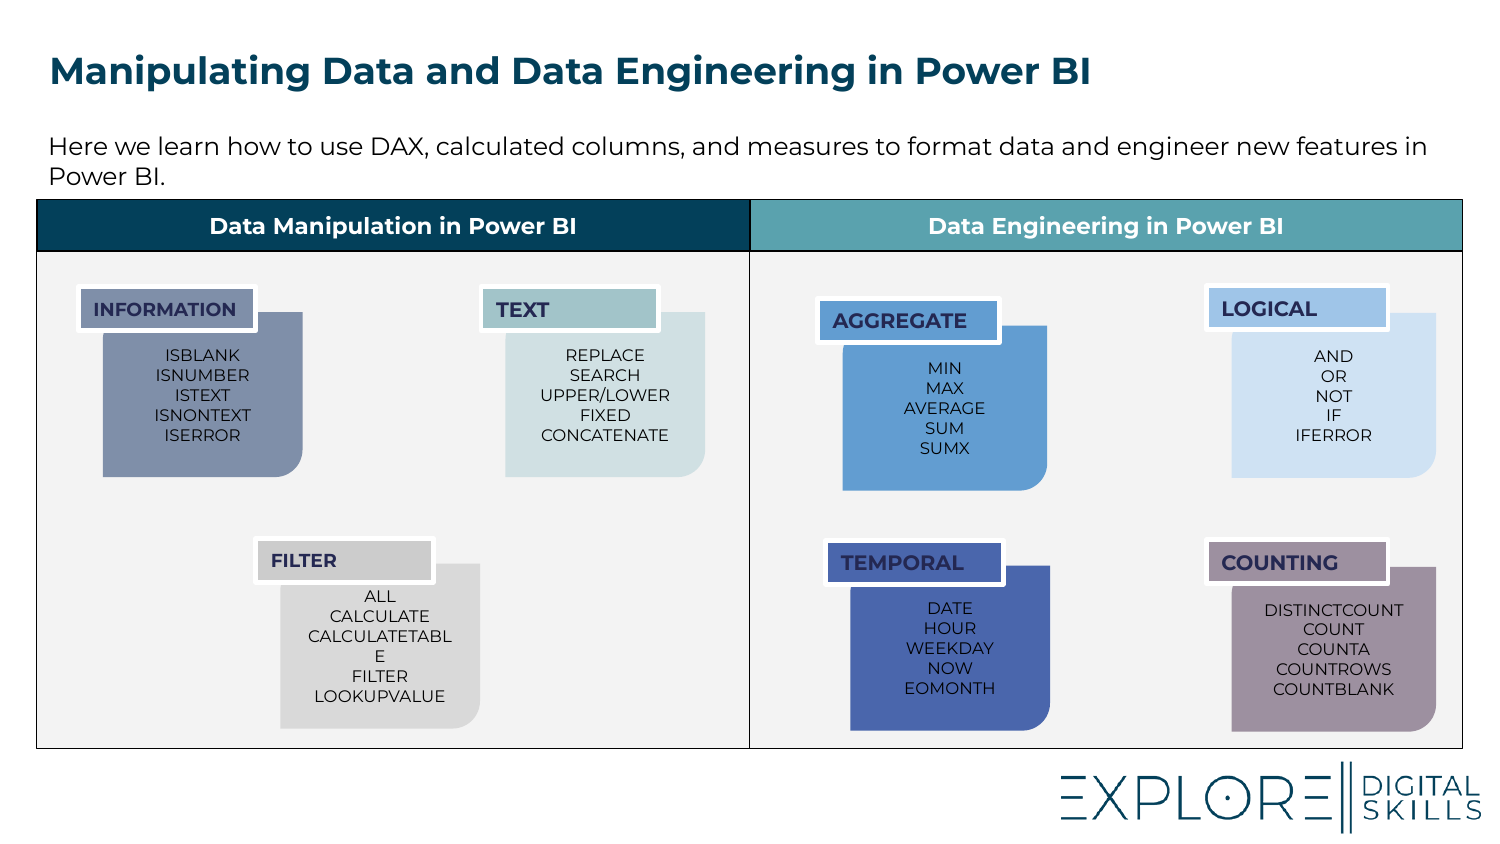

# Manipulating Data and Data Engineering in Power BI
Here we learn how to use DAX, calculated columns, and measures to format data and engineer new features in Power BI.
Data Manipulation in Power BI
Data Engineering in Power BI

LOGICAL
TEXT
INFORMATION
AGGREGATE
REPLACE
SEARCH
UPPER/LOWER
FIXED
CONCATENATE
ISBLANK
ISNUMBER
ISTEXT
ISNONTEXT
ISERROR
AND
OR
NOT
IF
IFERROR
MIN
MAX
AVERAGE
SUM
SUMX
FILTER
COUNTING
TEMPORAL
ALL
CALCULATE
CALCULATETABLE
FILTER
LOOKUPVALUE
DATE
HOUR
WEEKDAY
NOW
EOMONTH
DISTINCTCOUNT
COUNT
COUNTA
COUNTROWS
COUNTBLANK